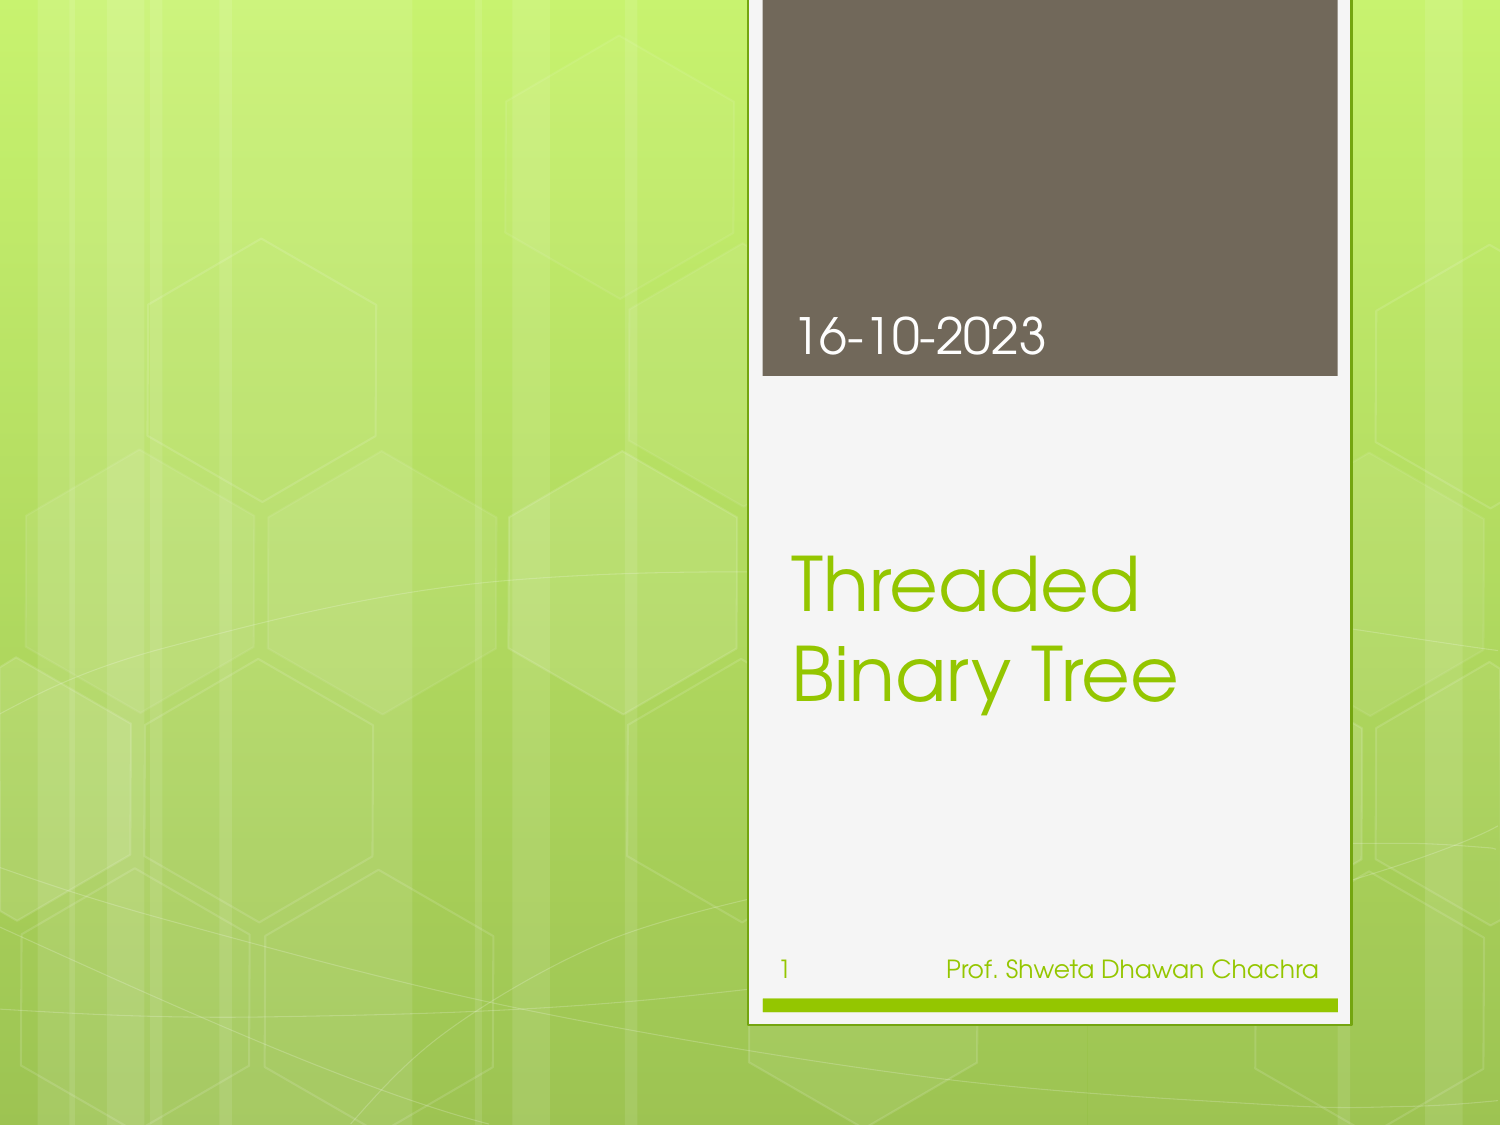

16-10-2023
# Threaded Binary Tree

1
Prof. Shweta Dhawan Chachra